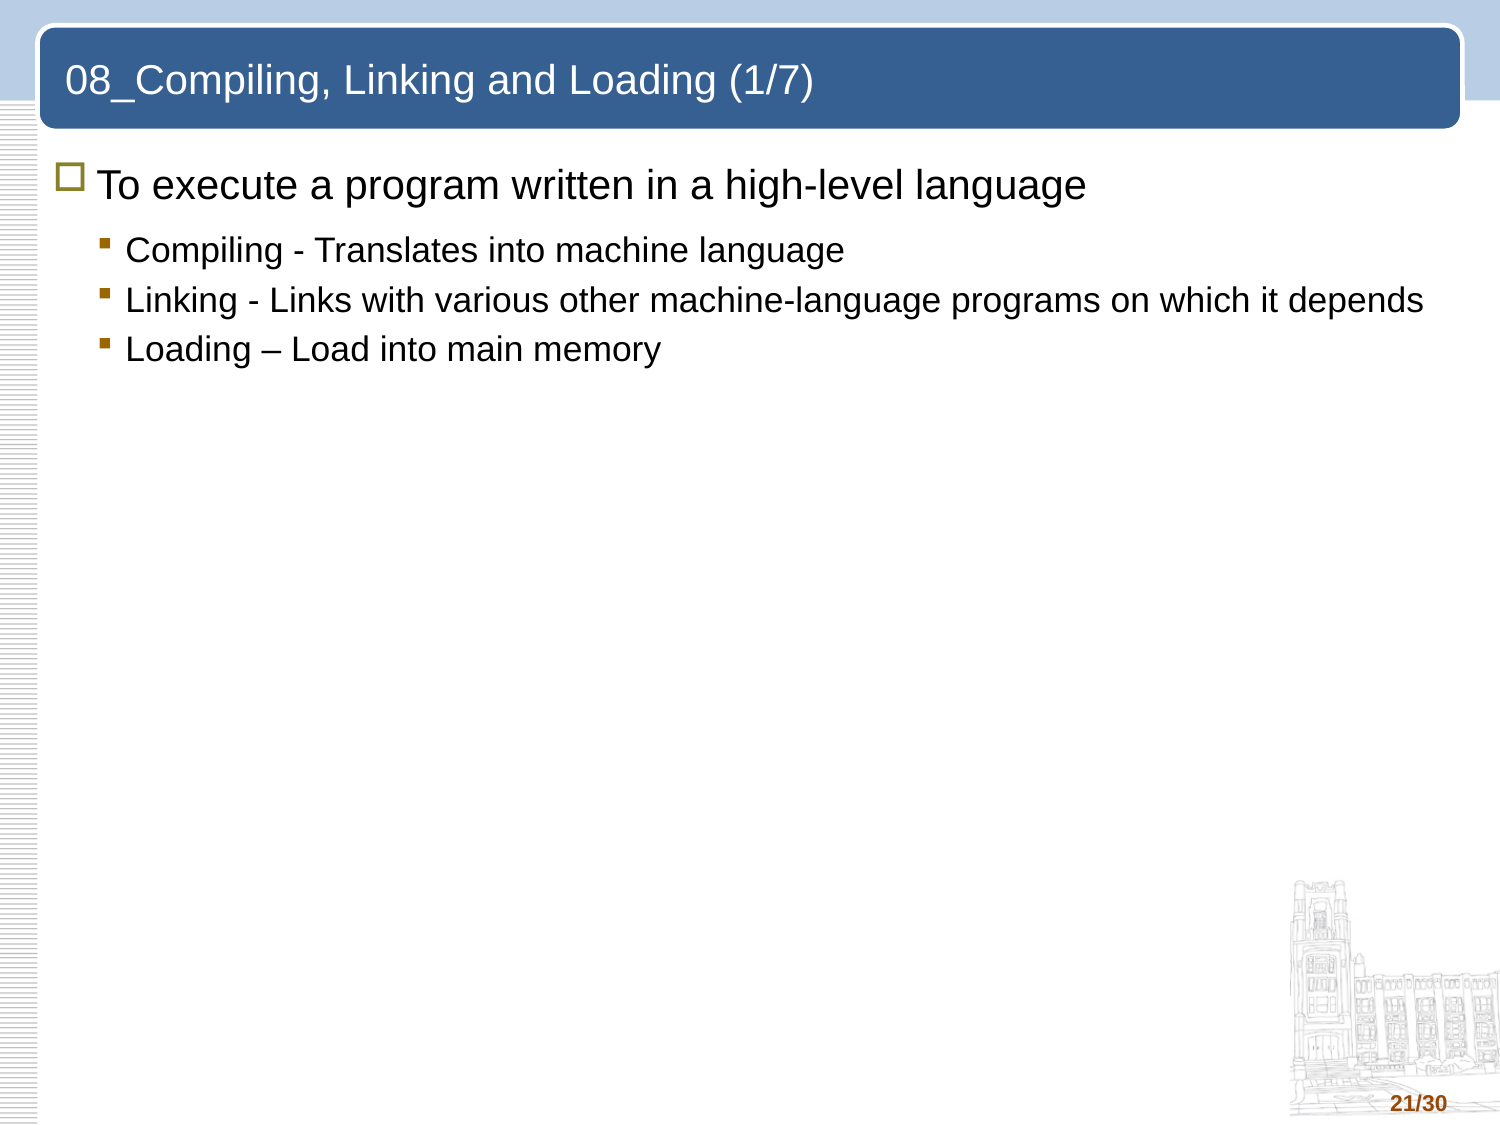

# 08_Compiling, Linking and Loading (1/7)
To execute a program written in a high-level language
Compiling - Translates into machine language
Linking - Links with various other machine-language programs on which it depends
Loading – Load into main memory